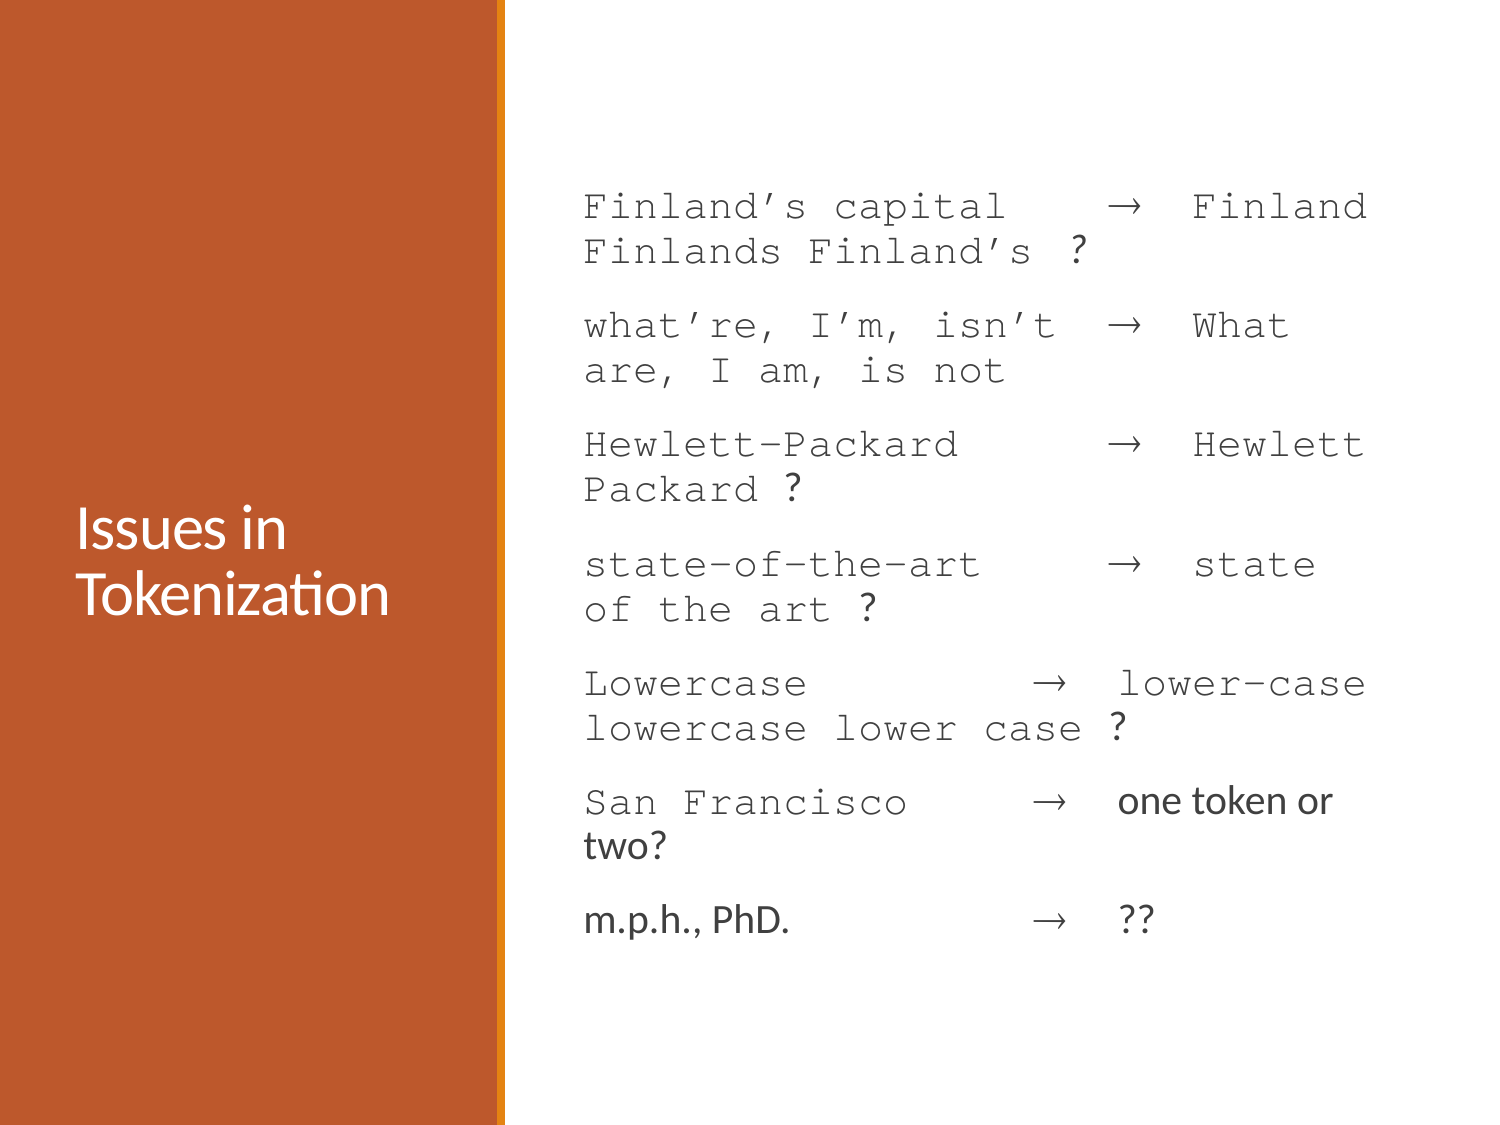

# Issues in Tokenization
Finland’s capital    →  Finland Finlands Finland’s  ?
what’re, I’m, isn’t  →  What are, I am, is not
Hewlett-Packard      →  Hewlett Packard ?
state-of-the-art     →  state of the art ?
Lowercase		→  lower-case lowercase lower case ?
San Francisco	→  one token or two?
m.p.h., PhD.		→  ??